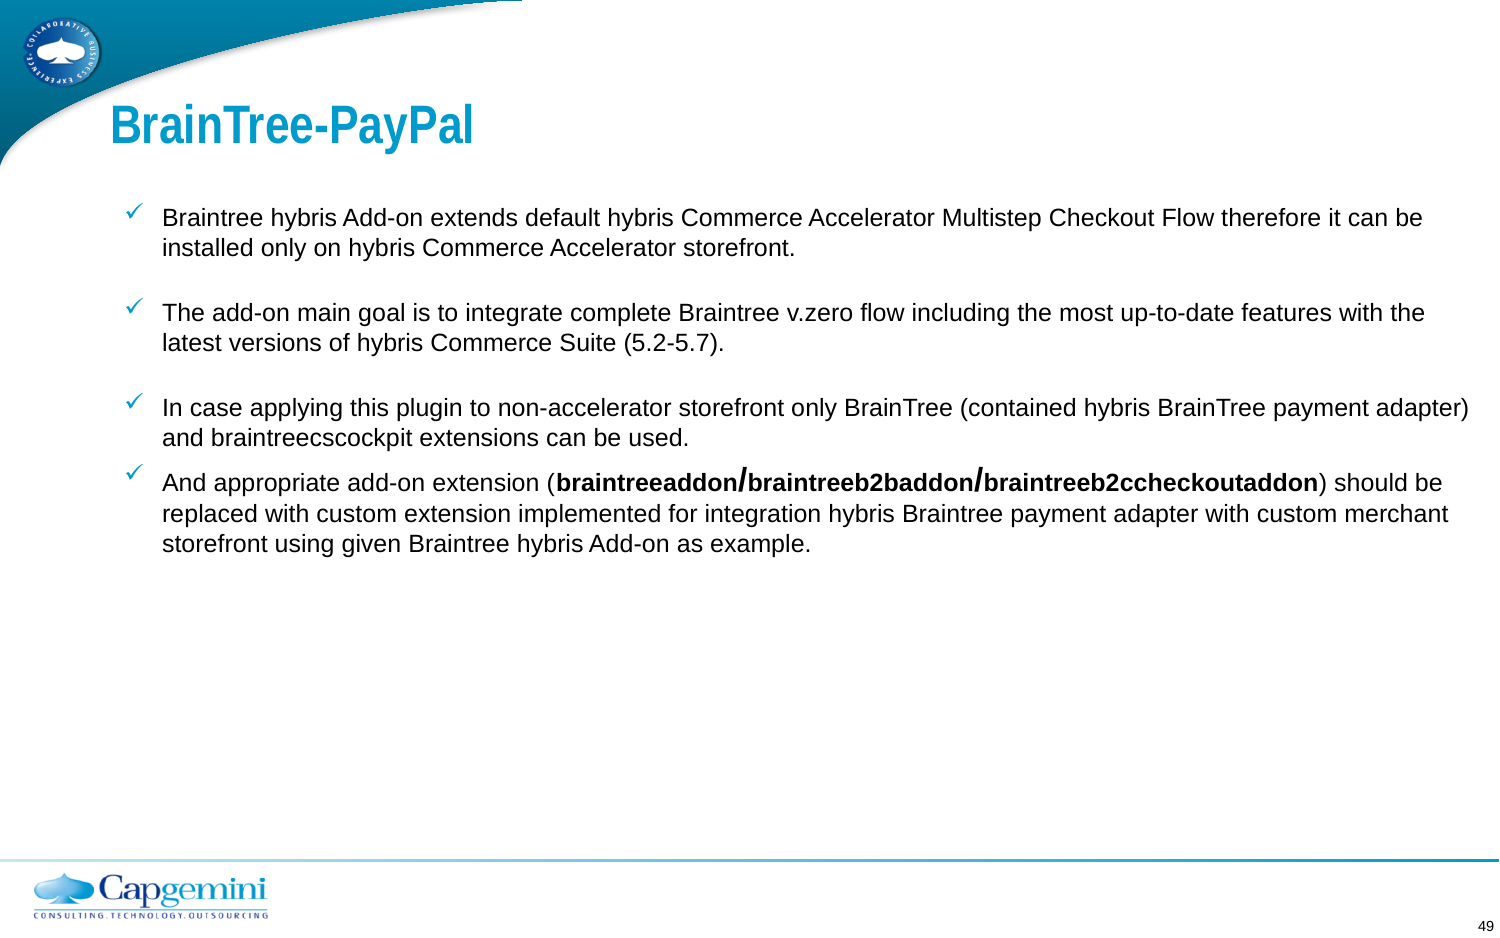

# BrainTree-PayPal
Braintree hybris Add-on extends default hybris Commerce Accelerator Multistep Checkout Flow therefore it can be installed only on hybris Commerce Accelerator storefront.
The add-on main goal is to integrate complete Braintree v.zero flow including the most up-to-date features with the latest versions of hybris Commerce Suite (5.2-5.7).
In case applying this plugin to non-accelerator storefront only BrainTree (contained hybris BrainTree payment adapter) and braintreecscockpit extensions can be used.
And appropriate add-on extension (braintreeaddon/braintreeb2baddon/braintreeb2ccheckoutaddon) should be replaced with custom extension implemented for integration hybris Braintree payment adapter with custom merchant storefront using given Braintree hybris Add-on as example.

49